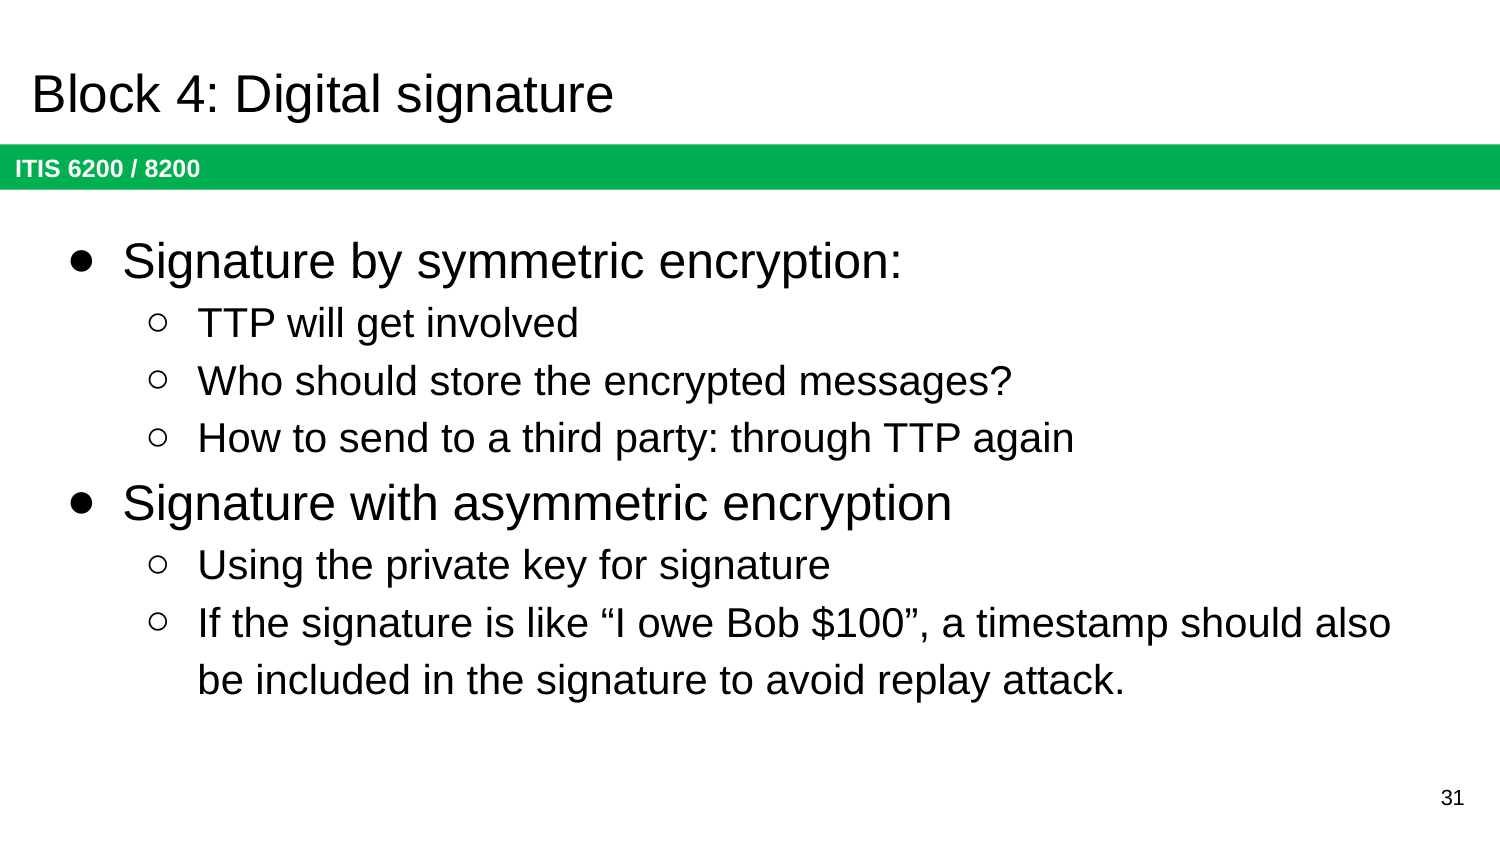

# Block 4: Digital signature
Signature by symmetric encryption:
TTP will get involved
Who should store the encrypted messages?
How to send to a third party: through TTP again
Signature with asymmetric encryption
Using the private key for signature
If the signature is like “I owe Bob $100”, a timestamp should also be included in the signature to avoid replay attack.
31